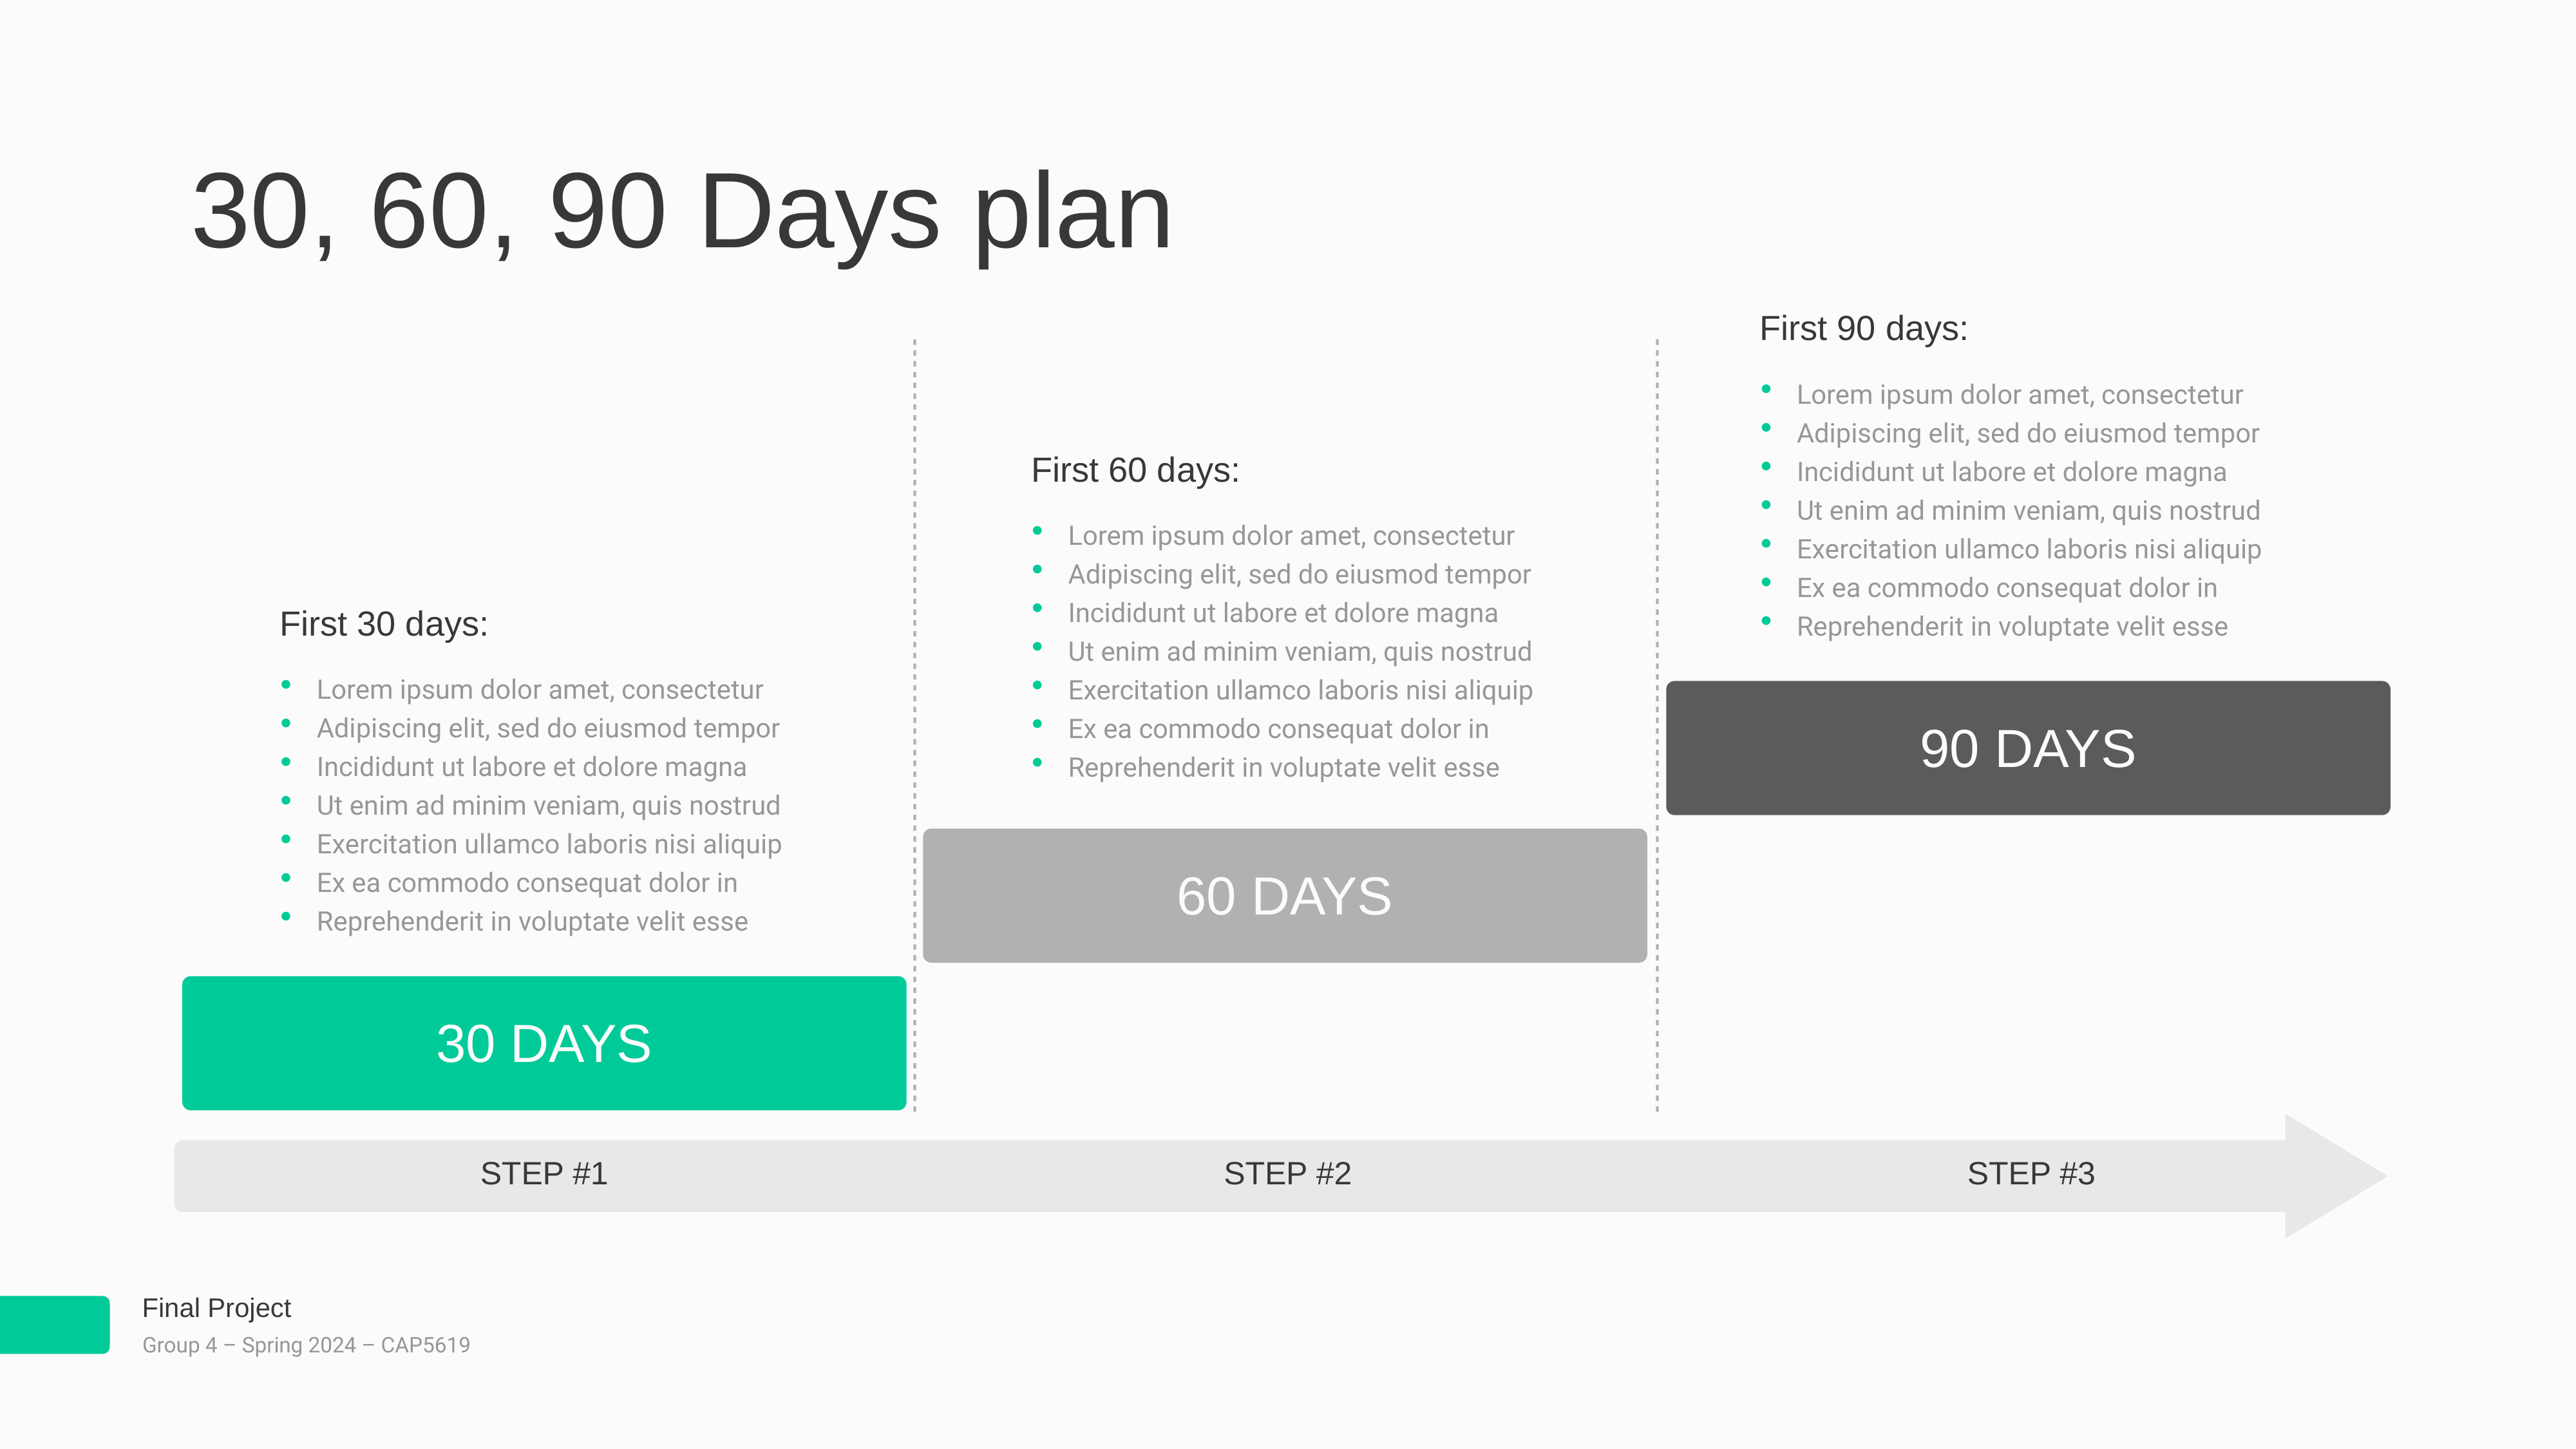

30, 60, 90 Days plan
First 90 days:

Lorem ipsum dolor amet, consectetur
Adipiscing elit, sed do eiusmod tempor
Incididunt ut labore et dolore magna
Ut enim ad minim veniam, quis nostrud
Exercitation ullamco laboris nisi aliquip
Ex ea commodo consequat dolor in
Reprehenderit in voluptate velit esse
First 60 days:
Lorem ipsum dolor amet, consectetur
Adipiscing elit, sed do eiusmod tempor
Incididunt ut labore et dolore magna
Ut enim ad minim veniam, quis nostrud
Exercitation ullamco laboris nisi aliquip
Ex ea commodo consequat dolor in
Reprehenderit in voluptate velit esse
First 30 days:
Lorem ipsum dolor amet, consectetur
Adipiscing elit, sed do eiusmod tempor
Incididunt ut labore et dolore magna
Ut enim ad minim veniam, quis nostrud
Exercitation ullamco laboris nisi aliquip
Ex ea commodo consequat dolor in
Reprehenderit in voluptate velit esse

90 Days

60 Days

30 Days

Step #1
Step #2
Step #3